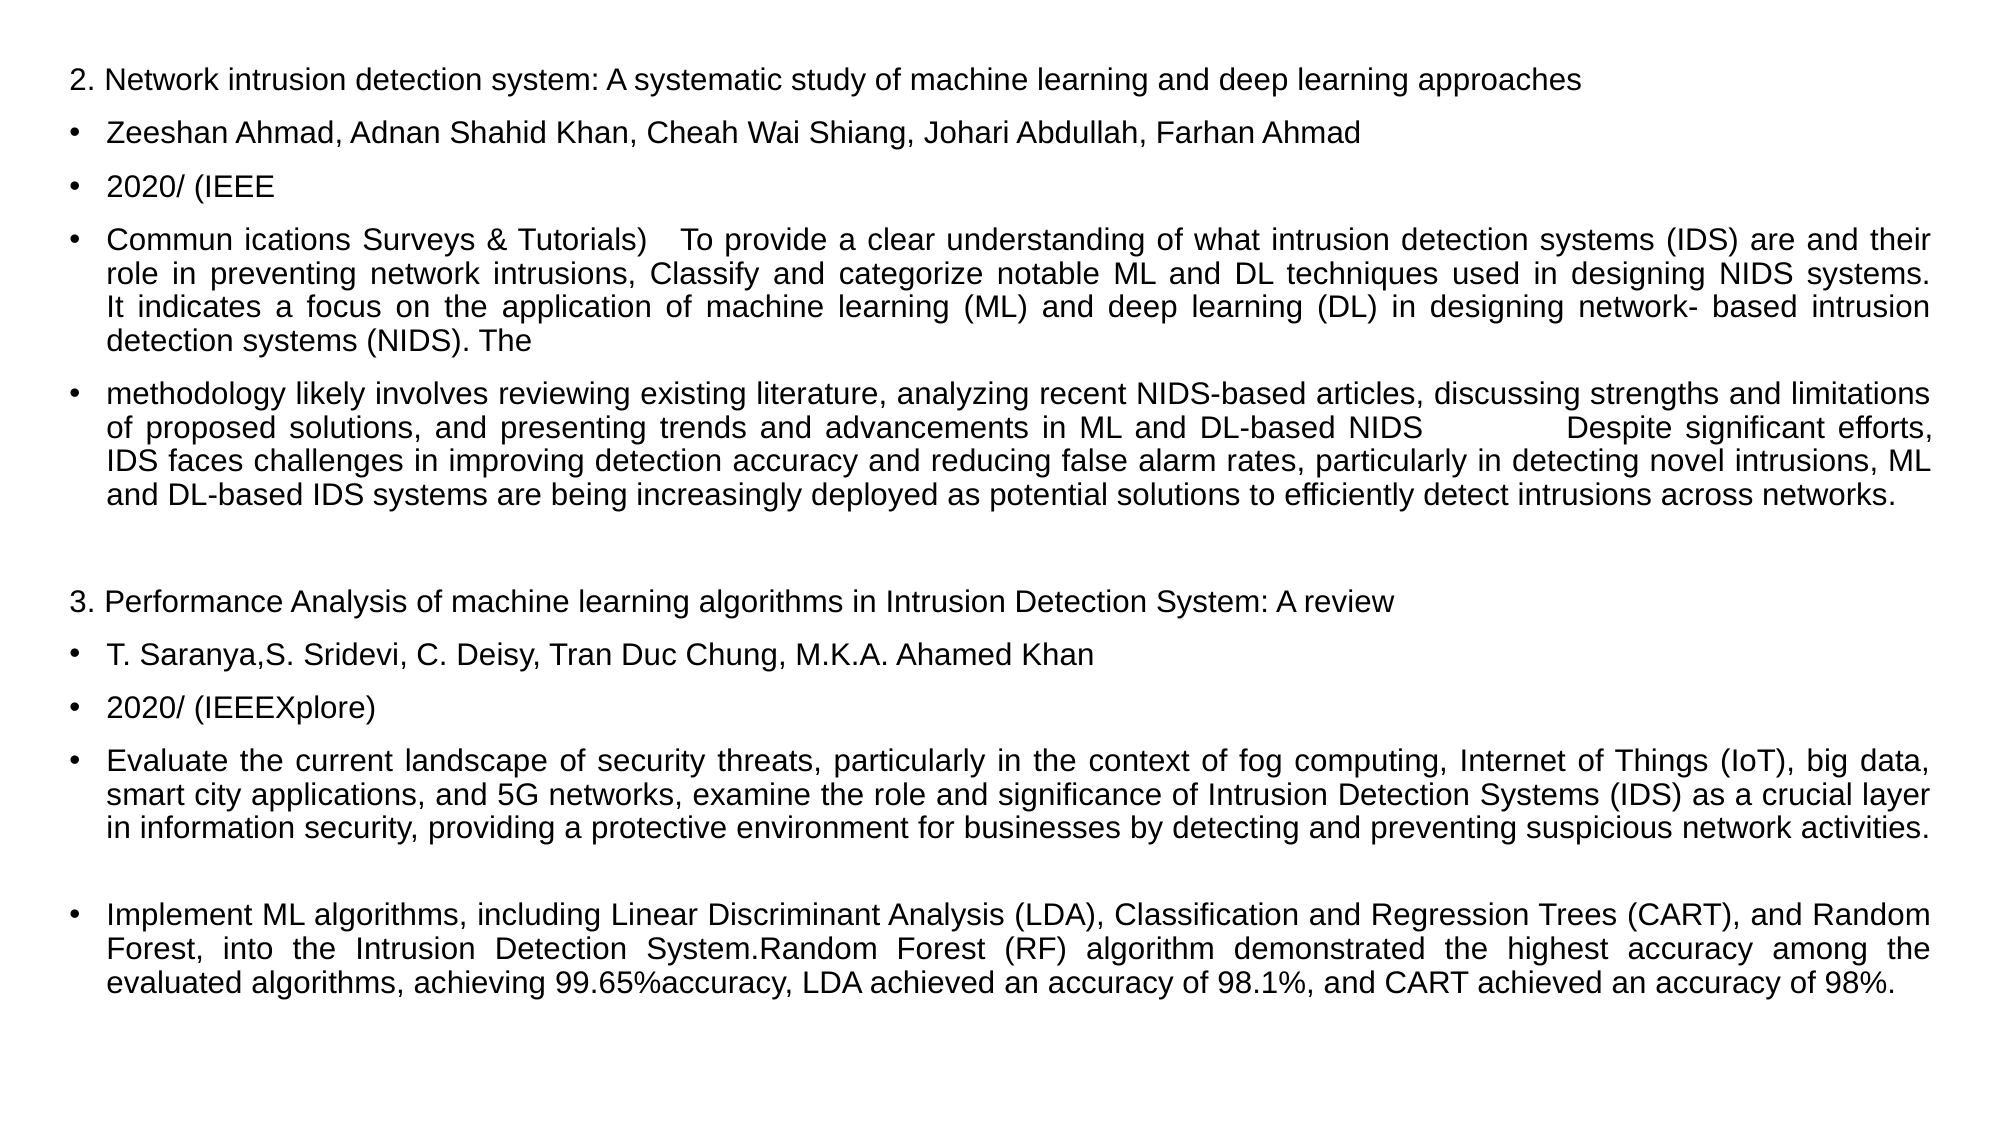

2. Network intrusion detection system: A systematic study of machine learning and deep learning approaches
Zeeshan Ahmad, Adnan Shahid Khan, Cheah Wai Shiang, Johari Abdullah, Farhan Ahmad
2020/ (IEEE
Commun ications Surveys & Tutorials)	To provide a clear understanding of what intrusion detection systems (IDS) are and their role in preventing network intrusions, Classify and categorize notable ML and DL techniques used in designing NIDS systems.	It indicates a focus on the application of machine learning (ML) and deep learning (DL) in designing network- based intrusion detection systems (NIDS). The
methodology likely involves reviewing existing literature, analyzing recent NIDS-based articles, discussing strengths and limitations of proposed solutions, and presenting trends and advancements in ML and DL-based NIDS	Despite significant efforts, IDS faces challenges in improving detection accuracy and reducing false alarm rates, particularly in detecting novel intrusions, ML and DL-based IDS systems are being increasingly deployed as potential solutions to efficiently detect intrusions across networks.

3. Performance Analysis of machine learning algorithms in Intrusion Detection System: A review
T. Saranya,S. Sridevi, C. Deisy, Tran Duc Chung, M.K.A. Ahamed Khan
2020/ (IEEEXplore)
Evaluate the current landscape of security threats, particularly in the context of fog computing, Internet of Things (IoT), big data, smart city applications, and 5G networks, examine the role and significance of Intrusion Detection Systems (IDS) as a crucial layer in information security, providing a protective environment for businesses by detecting and preventing suspicious network activities.
Implement ML algorithms, including Linear Discriminant Analysis (LDA), Classification and Regression Trees (CART), and Random Forest, into the Intrusion Detection System.Random Forest (RF) algorithm demonstrated the highest accuracy among the evaluated algorithms, achieving 99.65%accuracy, LDA achieved an accuracy of 98.1%, and CART achieved an accuracy of 98%.